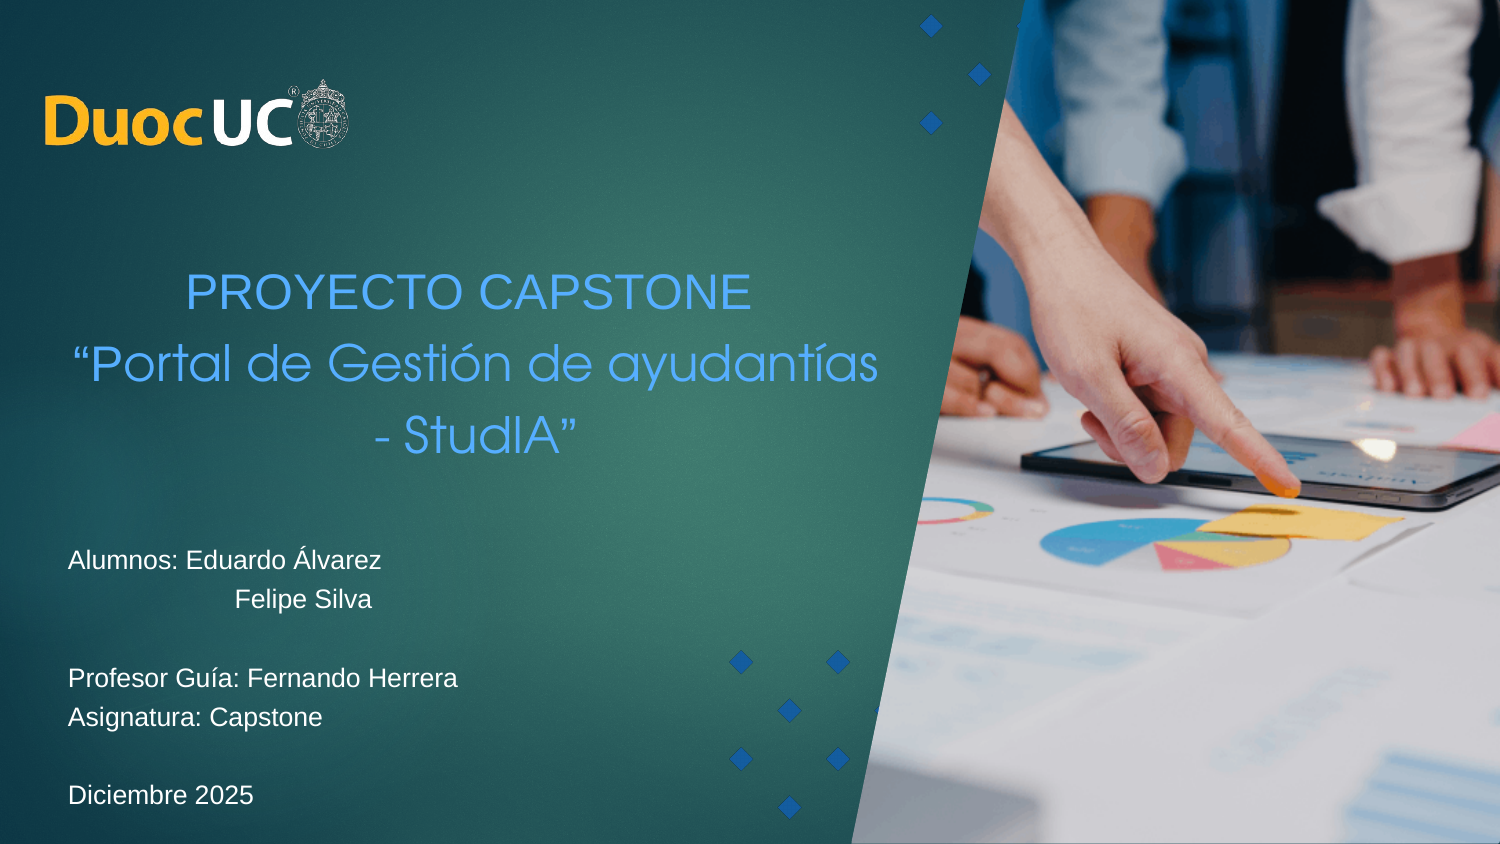

PROYECTO CAPSTONE
“Portal de Gestión de ayudantías - StudIA”
Alumnos: Eduardo Álvarez
                       Felipe Silva

Profesor Guía: Fernando Herrera
Asignatura: Capstone

Diciembre 2025